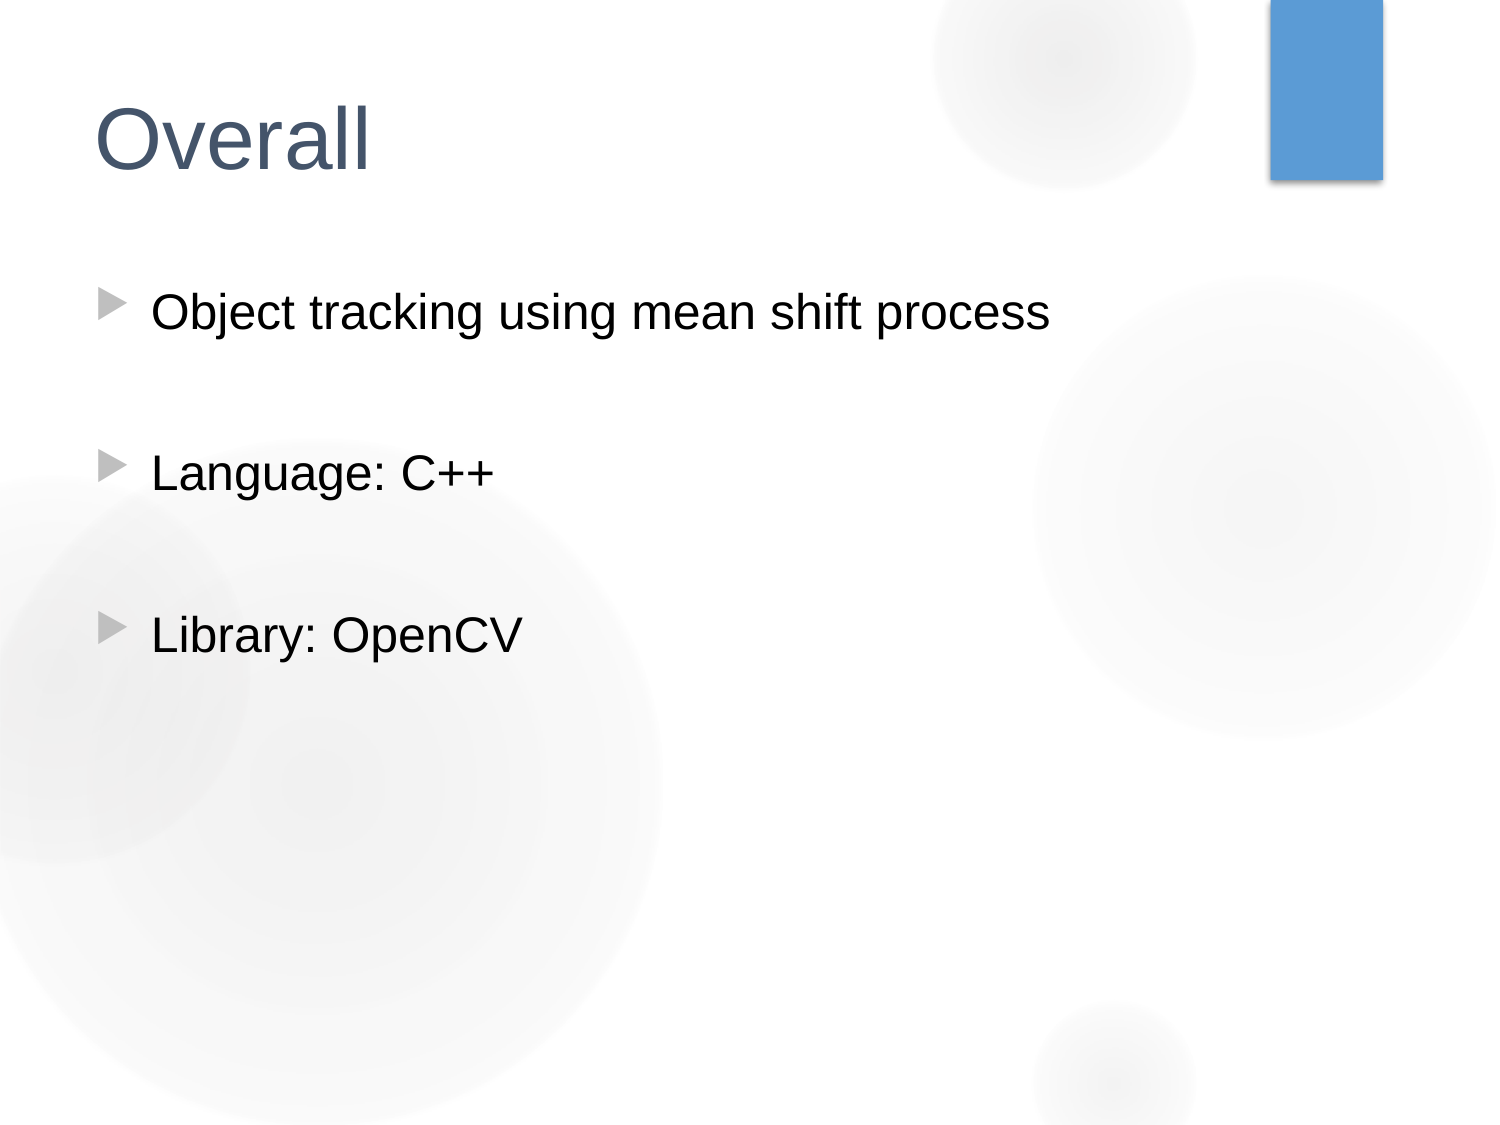

# Overall
Object tracking using mean shift process

Language: C++

Library: OpenCV